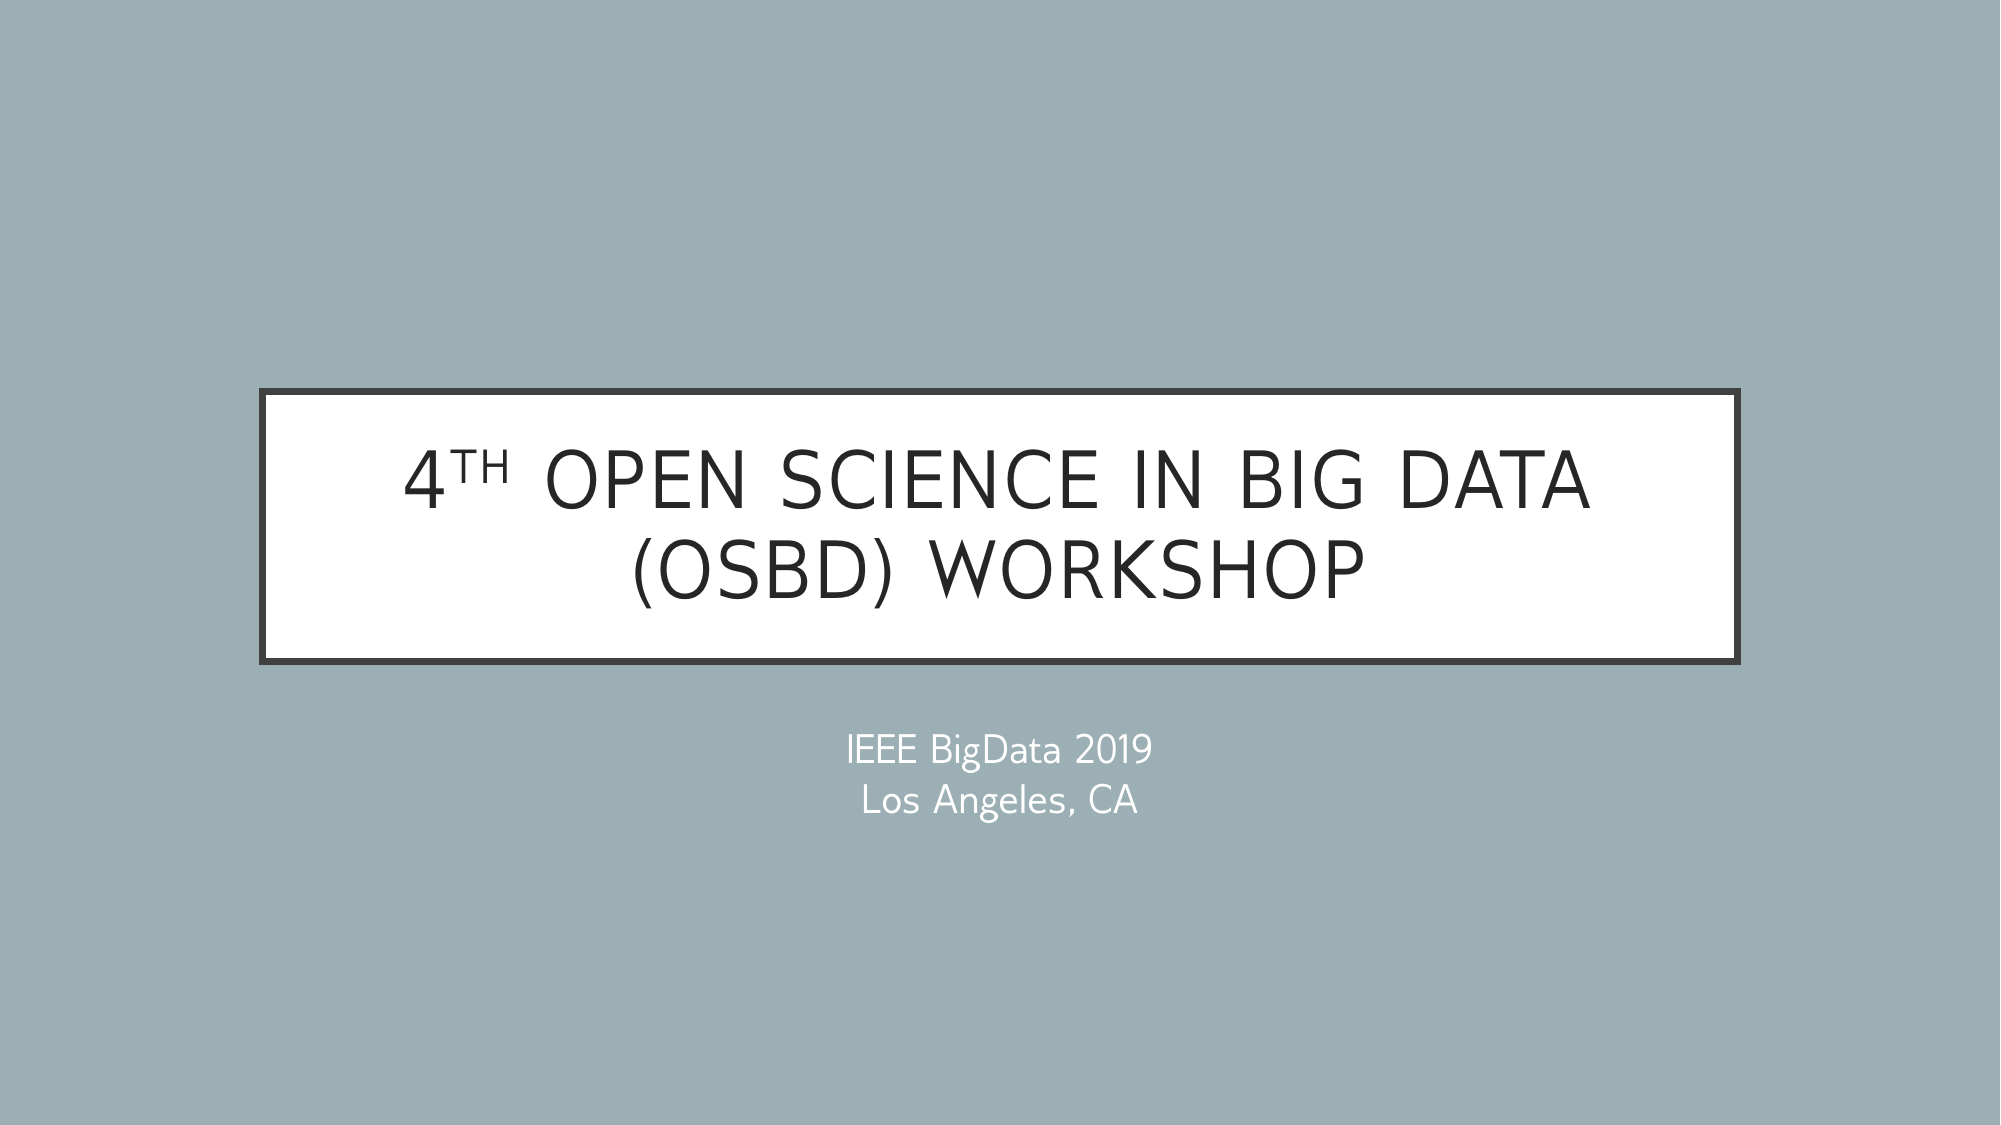

# 4th Open Science in Big Data (OSBD) Workshop
IEEE BigData 2019
Los Angeles, CA